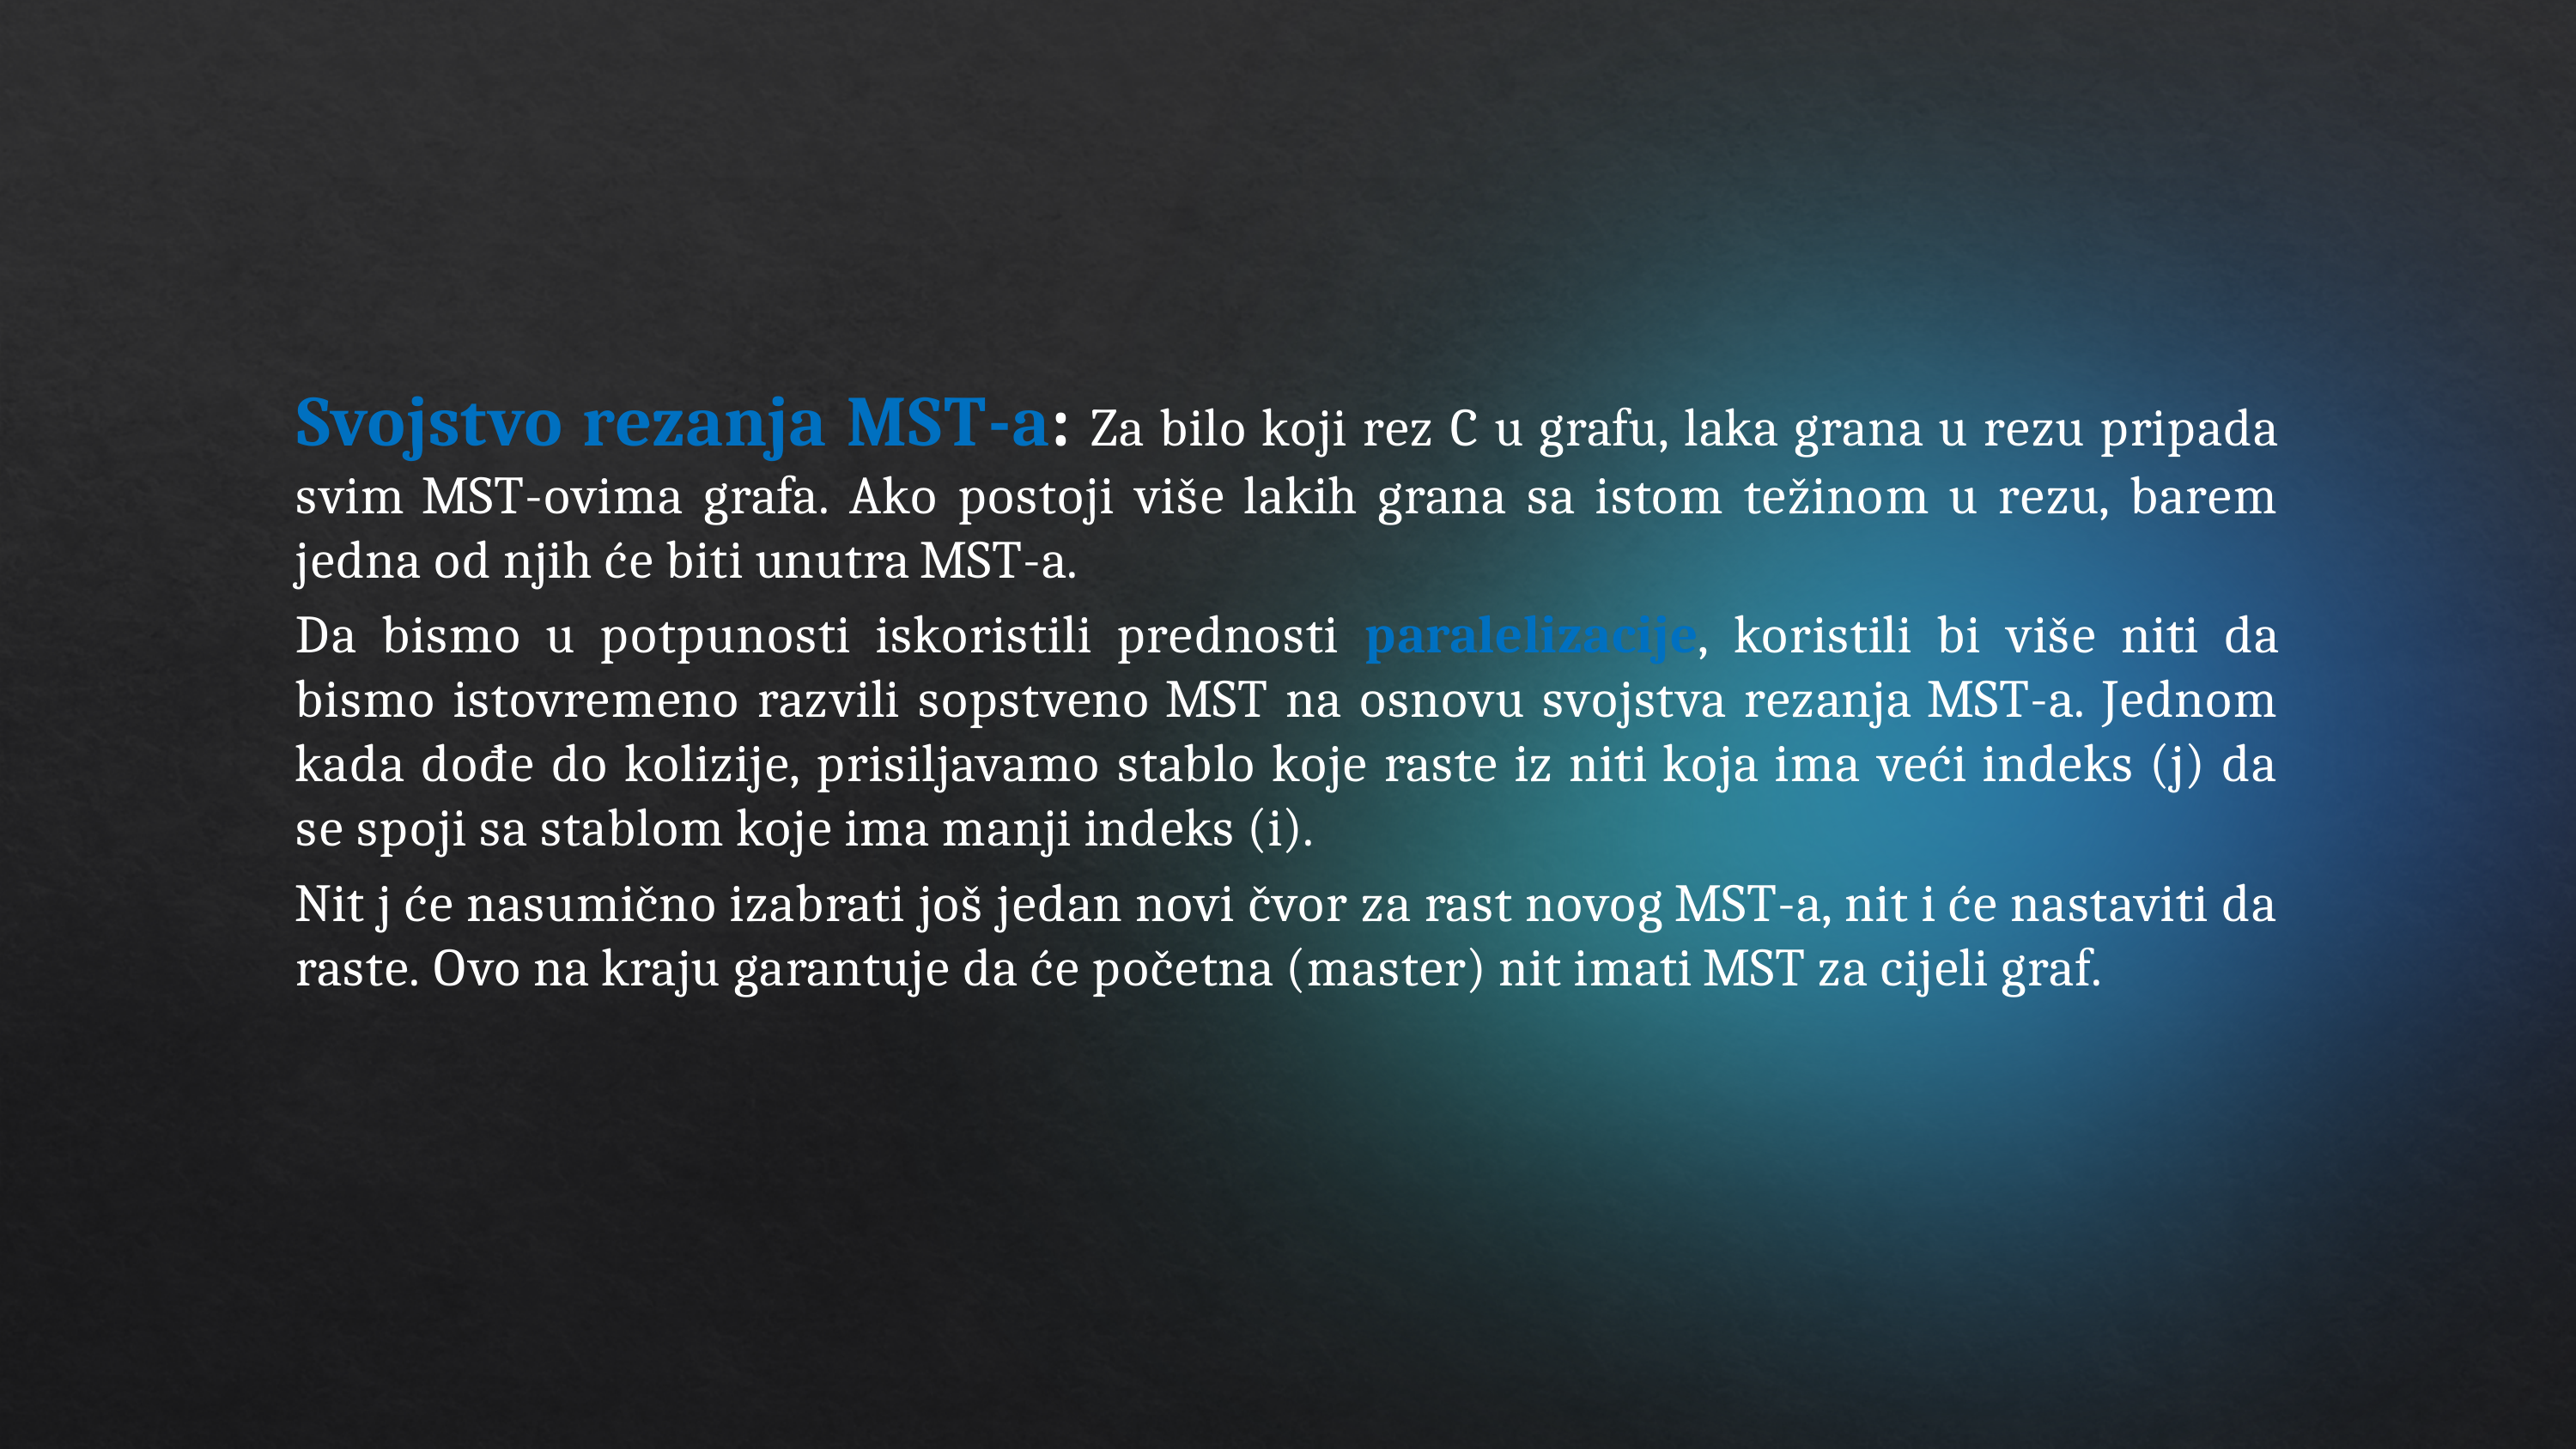

Svojstvo rezanja MST-a: Za bilo koji rez C u grafu, laka grana u rezu pripada svim MST-ovima grafa. Ako postoji više lakih grana sa istom težinom u rezu, barem jedna od njih će biti unutra MST-a.
Da bismo u potpunosti iskoristili prednosti paralelizacije, koristili bi više niti da bismo istovremeno razvili sopstveno MST na osnovu svojstva rezanja MST-a. Jednom kada dođe do kolizije, prisiljavamo stablo koje raste iz niti koja ima veći indeks (j) da se spoji sa stablom koje ima manji indeks (i).
Nit j će nasumično izabrati još jedan novi čvor za rast novog MST-a, nit i će nastaviti da raste. Ovo na kraju garantuje da će početna (master) nit imati MST za cijeli graf.